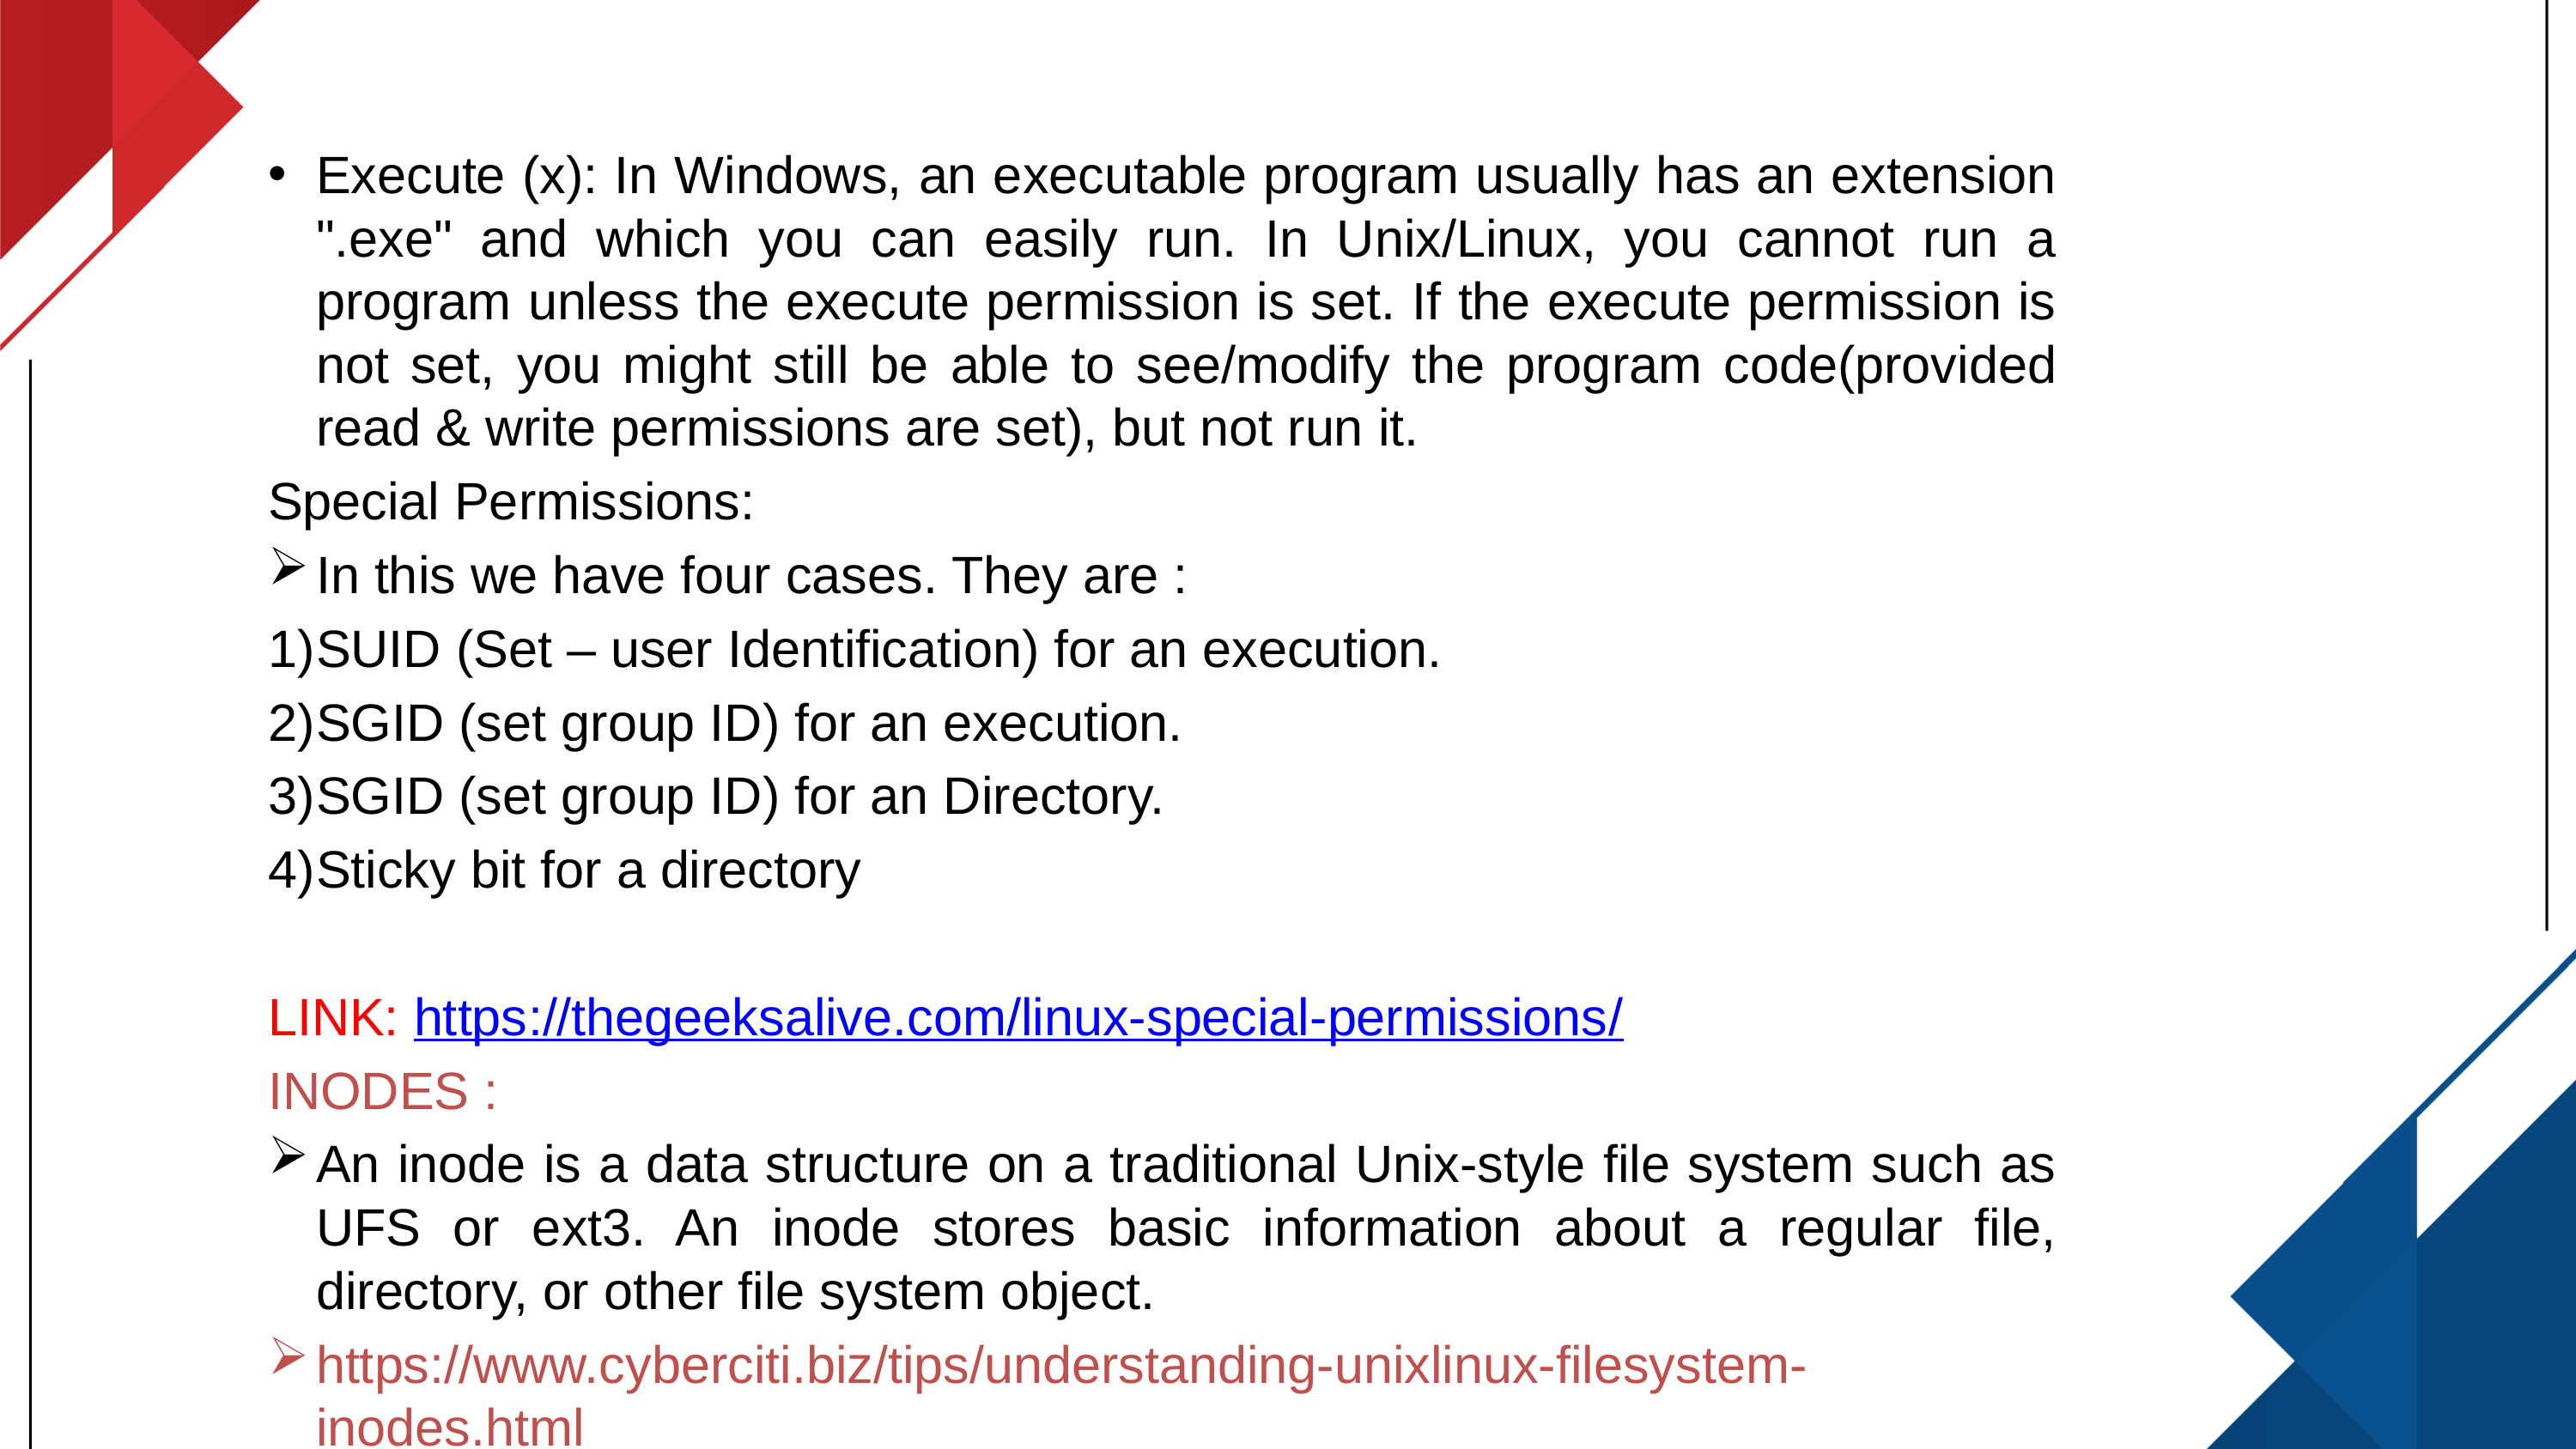

Execute (x): In Windows, an executable program usually has an extension ".exe" and which you can easily run. In Unix/Linux, you cannot run a program unless the execute permission is set. If the execute permission is not set, you might still be able to see/modify the program code(provided read & write permissions are set), but not run it.
Special Permissions:
In this we have four cases. They are :
SUID (Set – user Identification) for an execution.
SGID (set group ID) for an execution.
SGID (set group ID) for an Directory.
Sticky bit for a directory

LINK: https://thegeeksalive.com/linux-special-permissions/
INODES :
An inode is a data structure on a traditional Unix-style file system such as UFS or ext3. An inode stores basic information about a regular file, directory, or other file system object.
https://www.cyberciti.biz/tips/understanding-unixlinux-filesystem-inodes.html